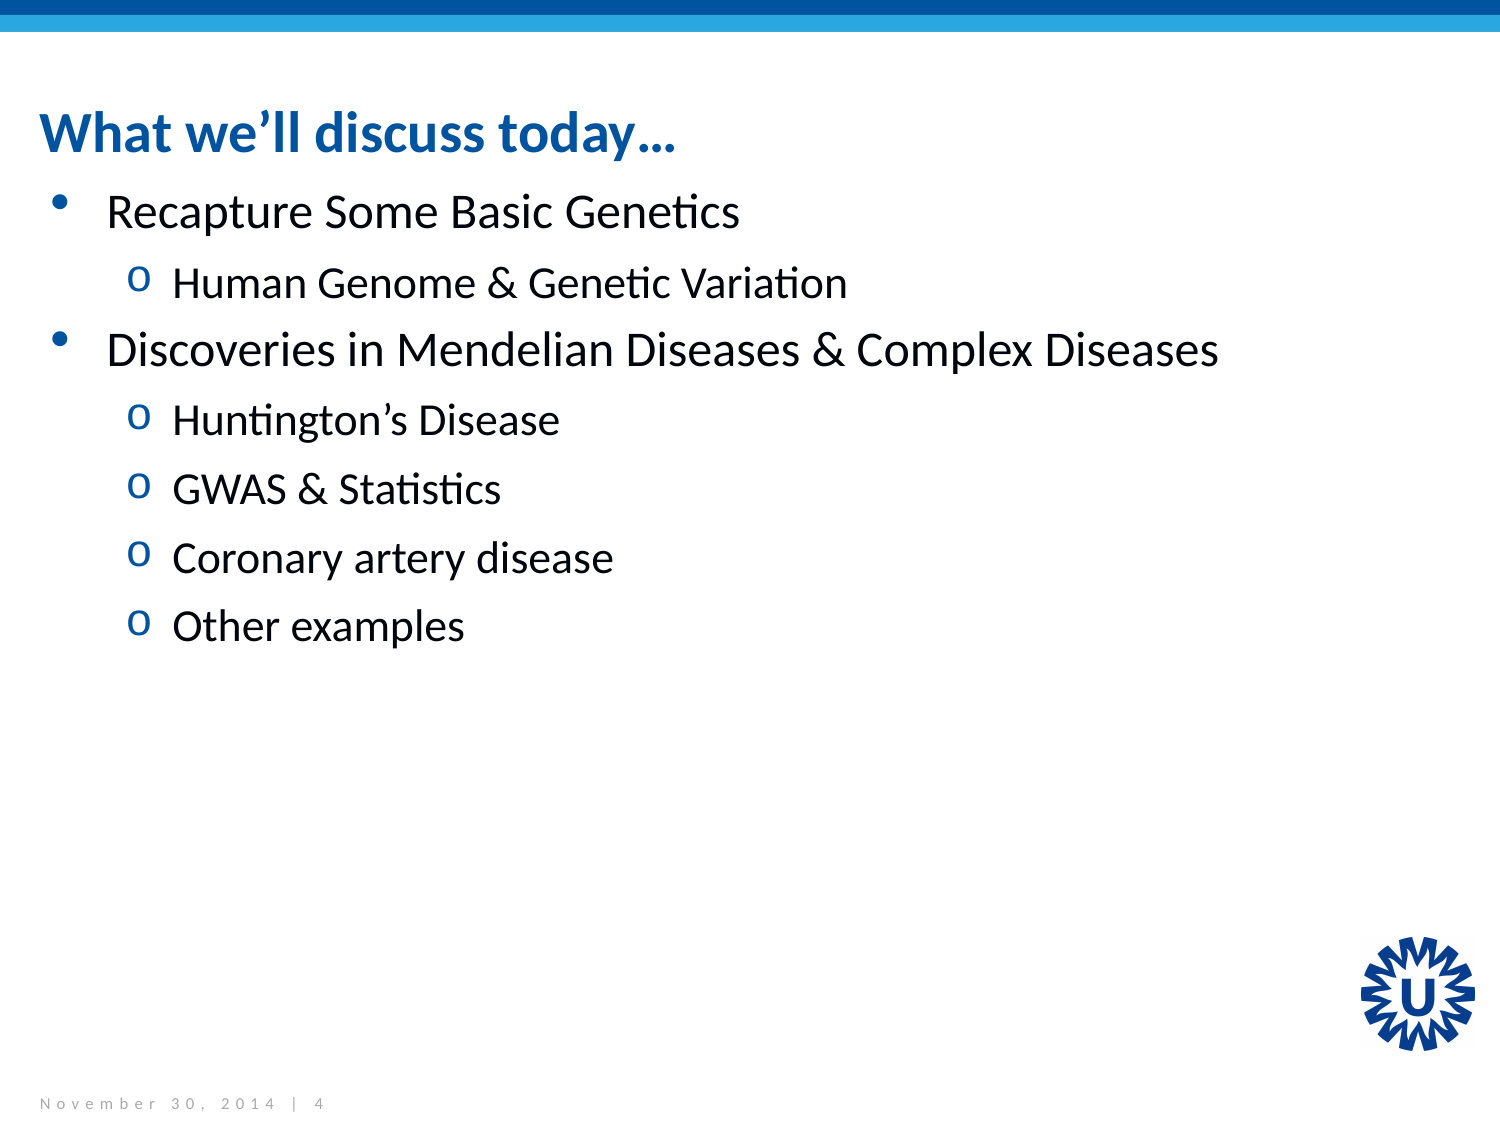

# What we’ll discuss today…
Recapture Some Basic Genetics
Human Genome & Genetic Variation
Discoveries in Mendelian Diseases & Complex Diseases
Huntington’s Disease
GWAS & Statistics
Coronary artery disease
Other examples

November 30, 2014 | 4